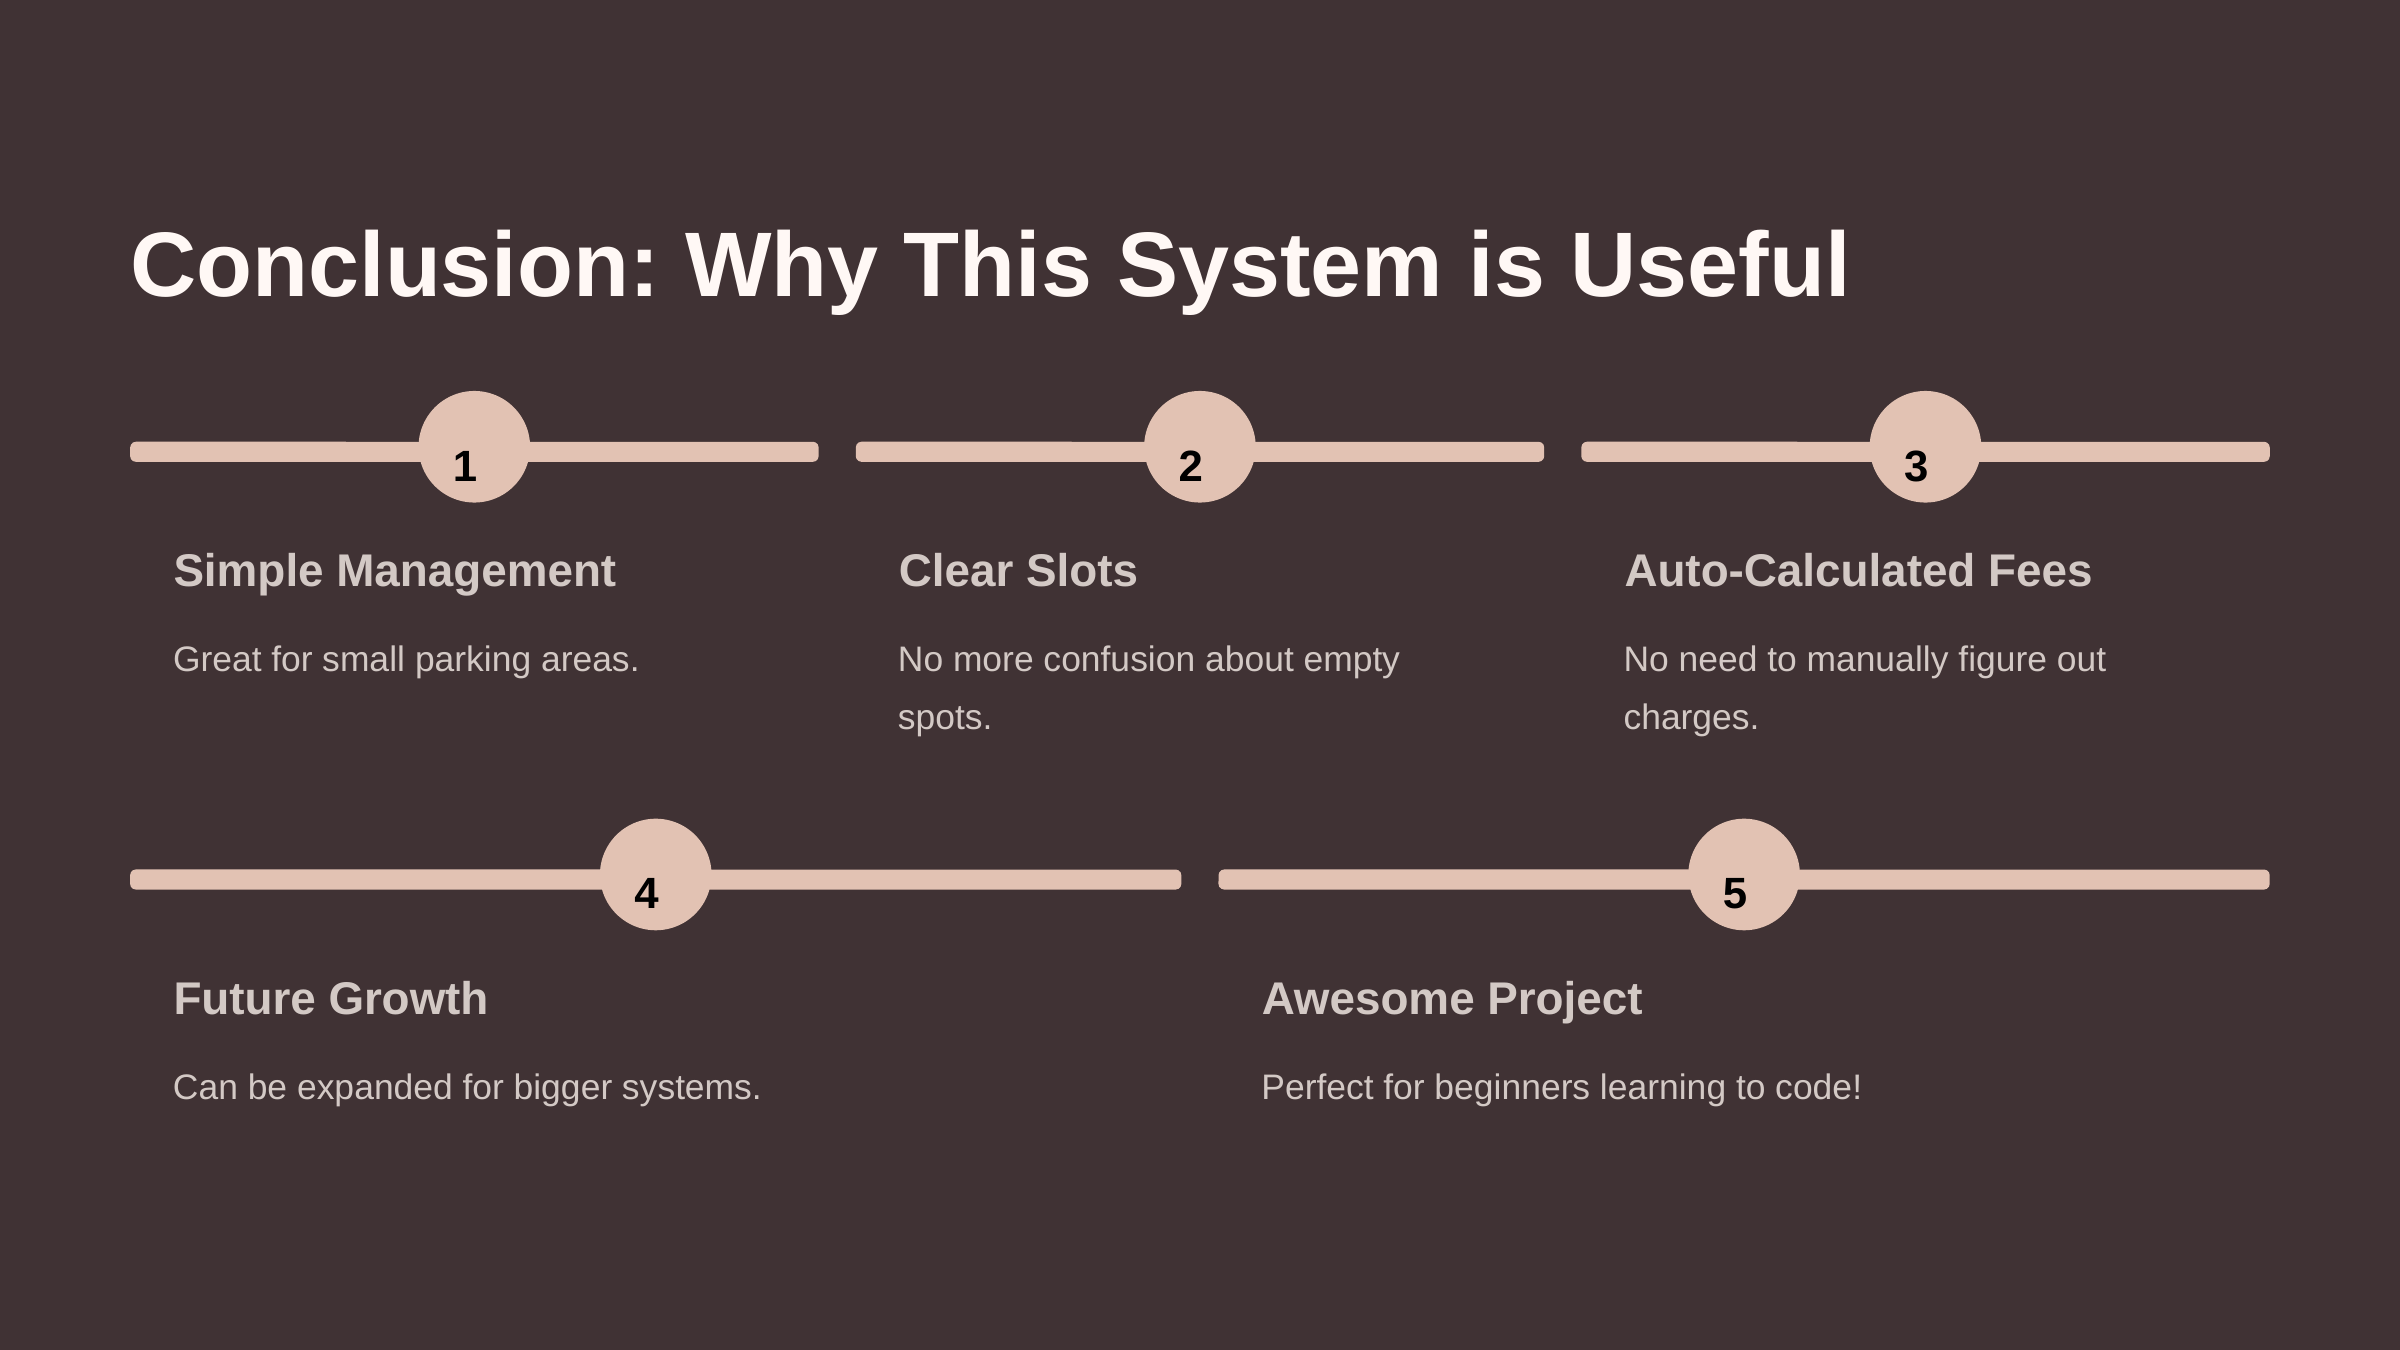

Conclusion: Why This System is Useful

1
2
3

Simple Management
Clear Slots
Auto-Calculated Fees
Great for small parking areas.
No more confusion about empty spots.
No need to manually figure out charges.

4
5

Future Growth
Awesome Project
Can be expanded for bigger systems.
Perfect for beginners learning to code!